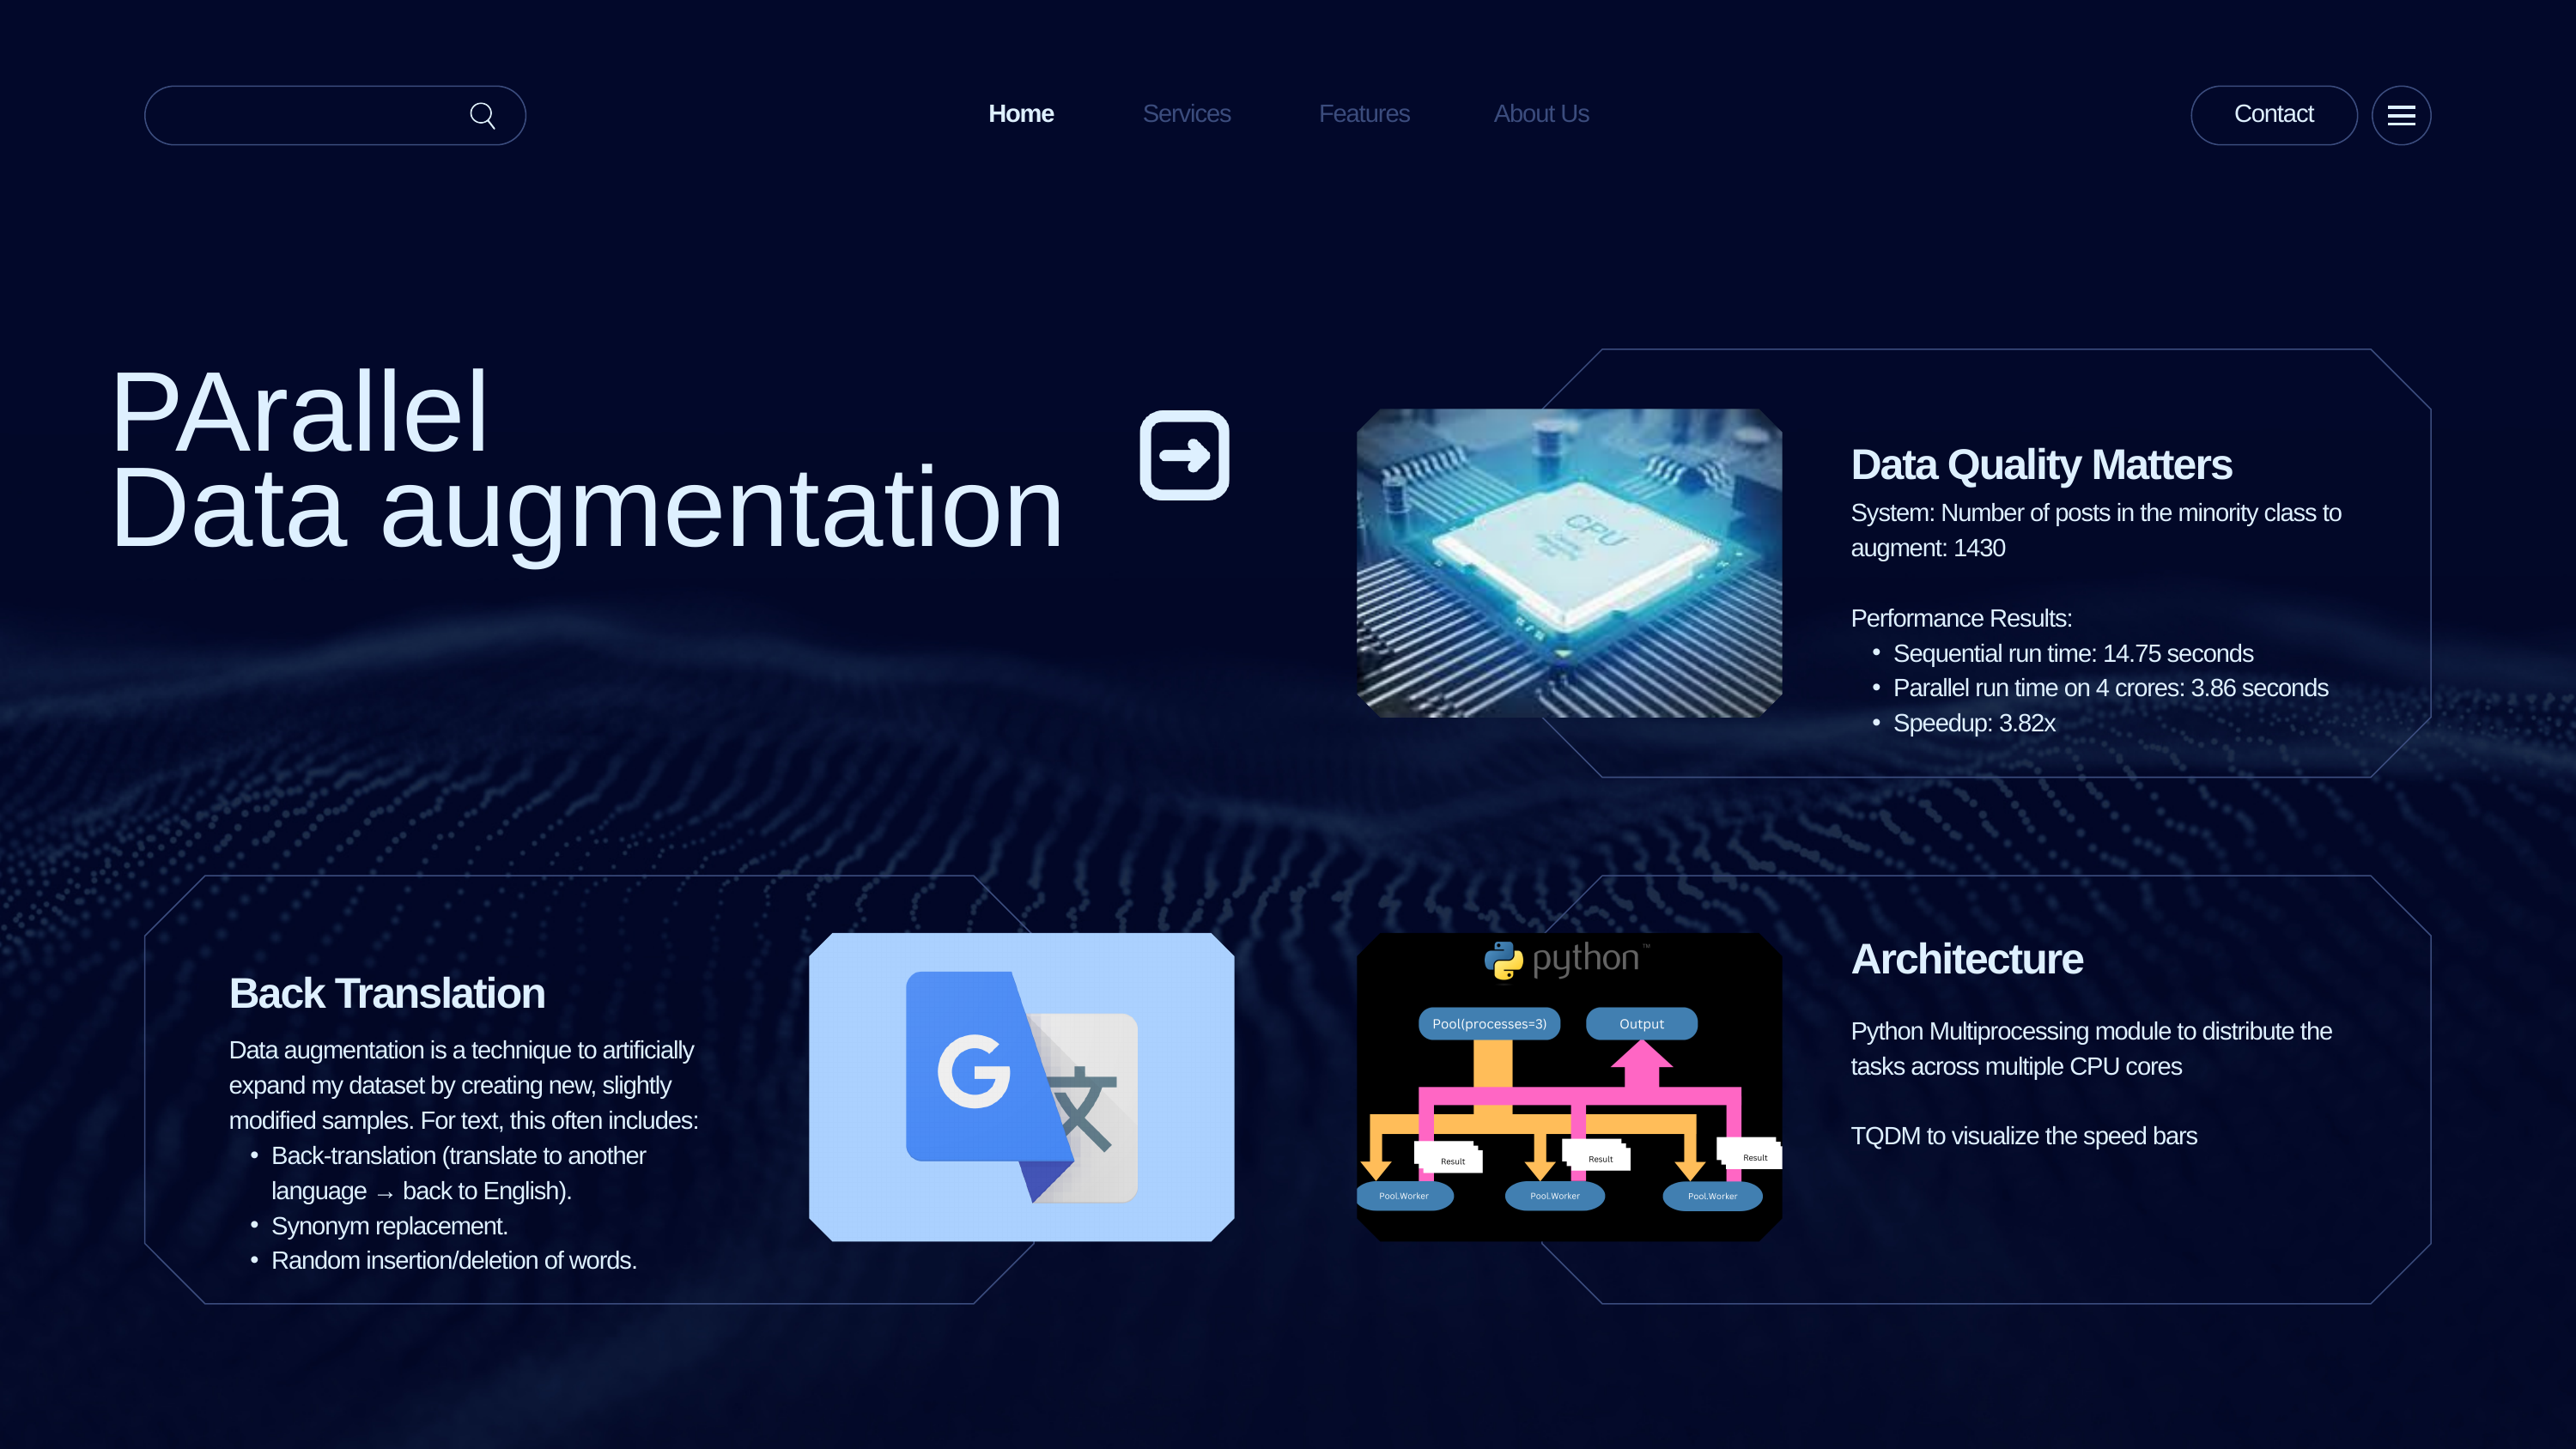

Home
Services
Features
About Us
Contact

PArallel
Data augmentation

Data Quality Matters
System: Number of posts in the minority class to augment: 1430

Performance Results:
Sequential run time: 14.75 seconds
Parallel run time on 4 crores: 3.86 seconds
Speedup: 3.82x

Architecture

Back Translation
Python Multiprocessing module to distribute the tasks across multiple CPU cores

TQDM to visualize the speed bars

Data augmentation is a technique to artificially expand my dataset by creating new, slightly modified samples. For text, this often includes:
Back-translation (translate to another language → back to English).
Synonym replacement.
Random insertion/deletion of words.